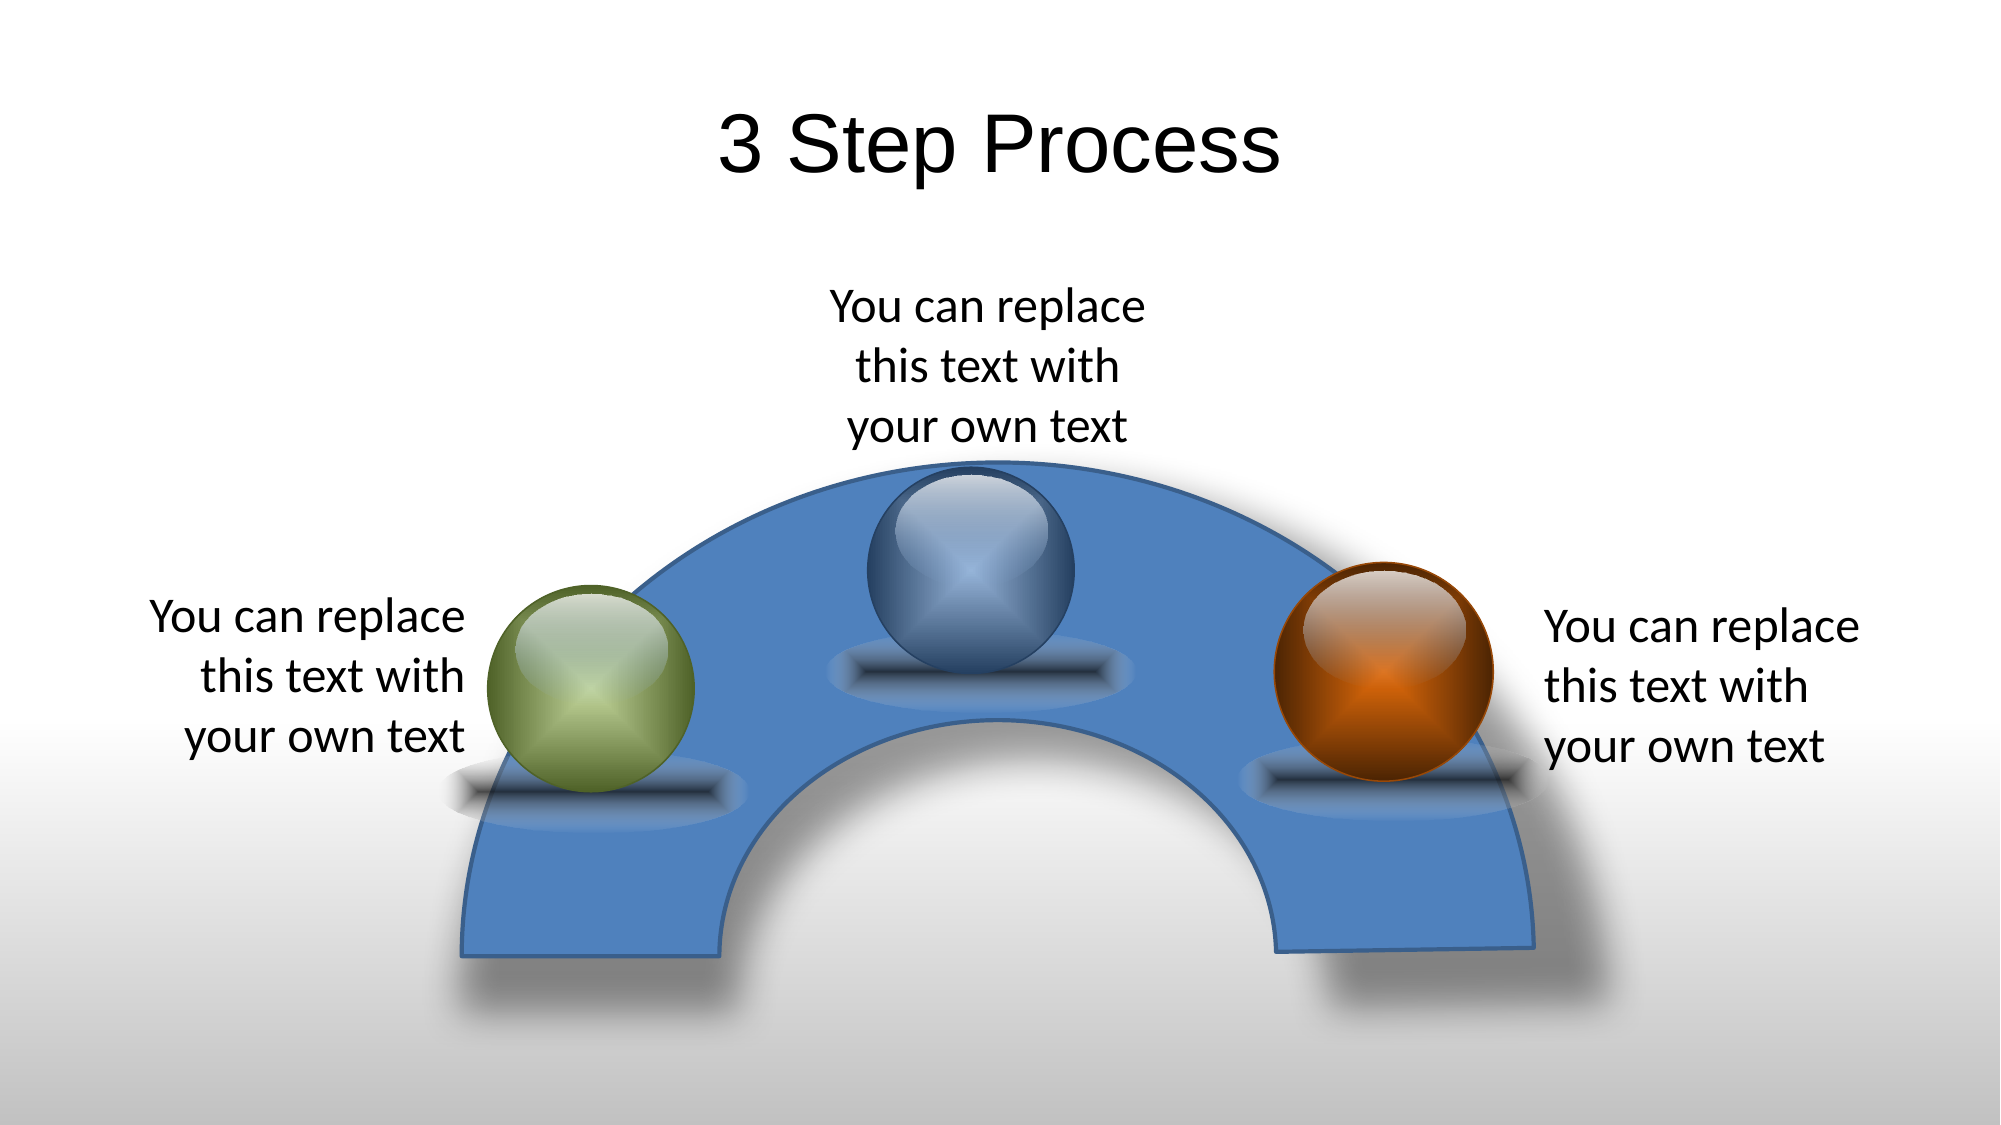

# 3 Step Process
You can replace this text with your own text

You can replace this text with your own text

You can replace this text with your own text